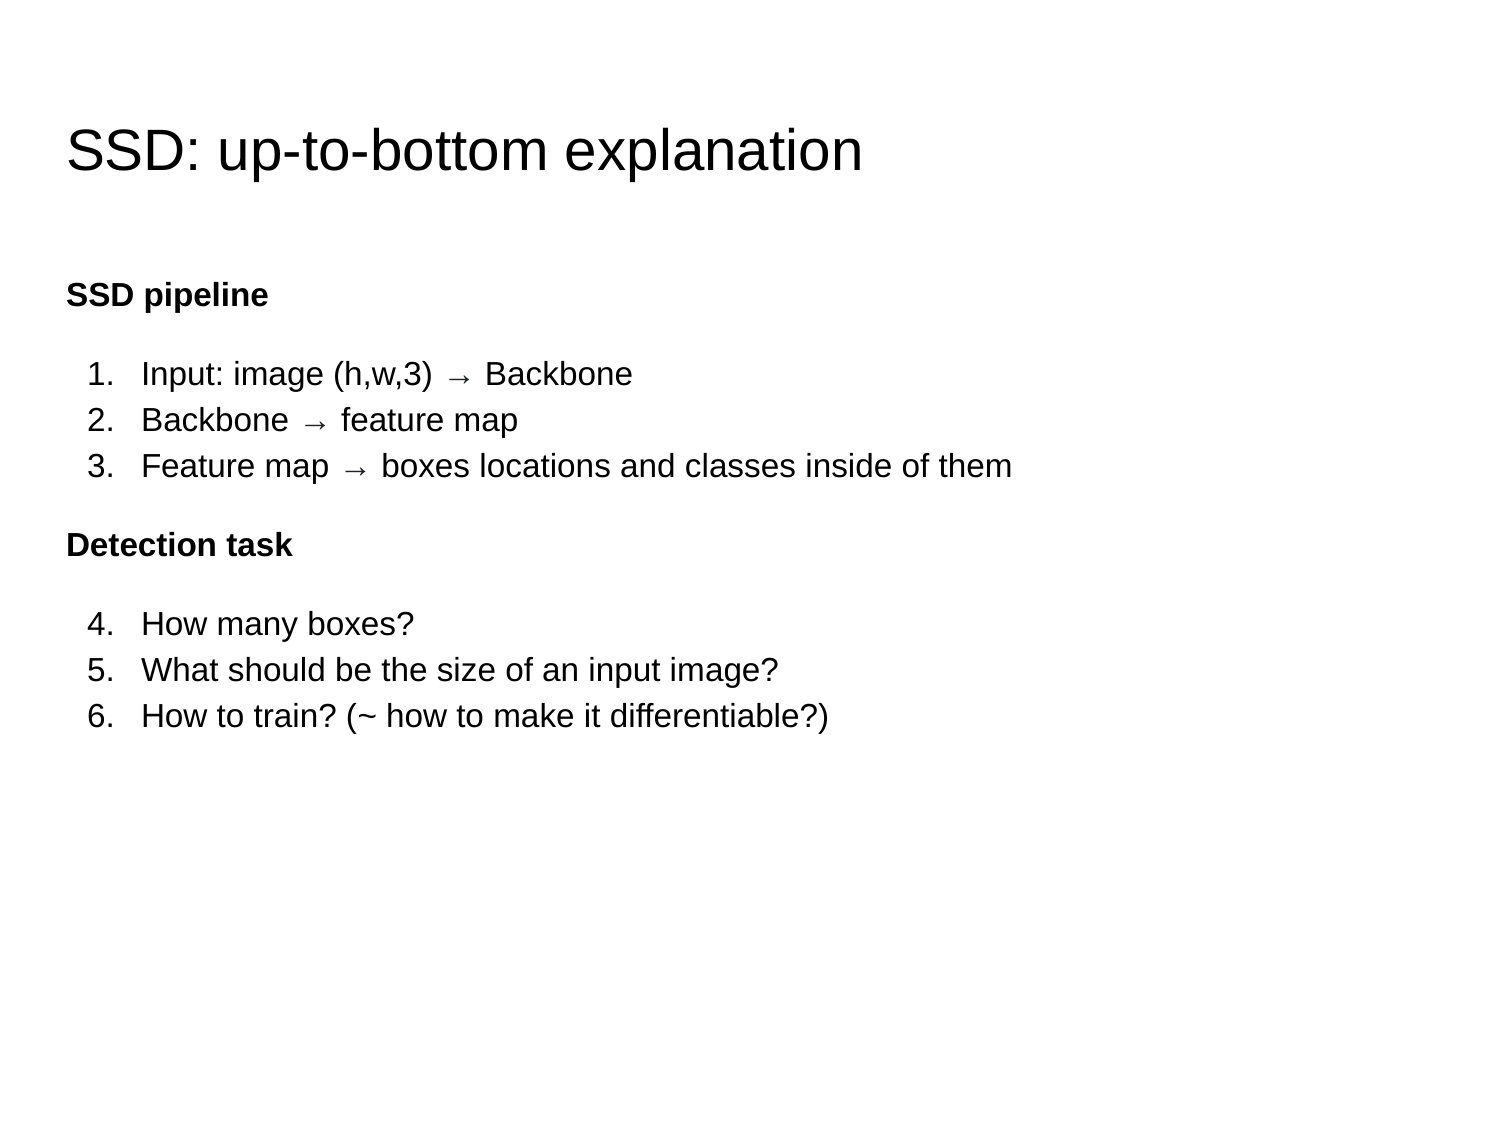

# SSD: up-to-bottom explanation
SSD pipeline
Input: image (h,w,3) → Backbone
Backbone → feature map
Feature map → boxes locations and classes inside of them
Detection task
How many boxes?
What should be the size of an input image?
How to train? (~ how to make it differentiable?)